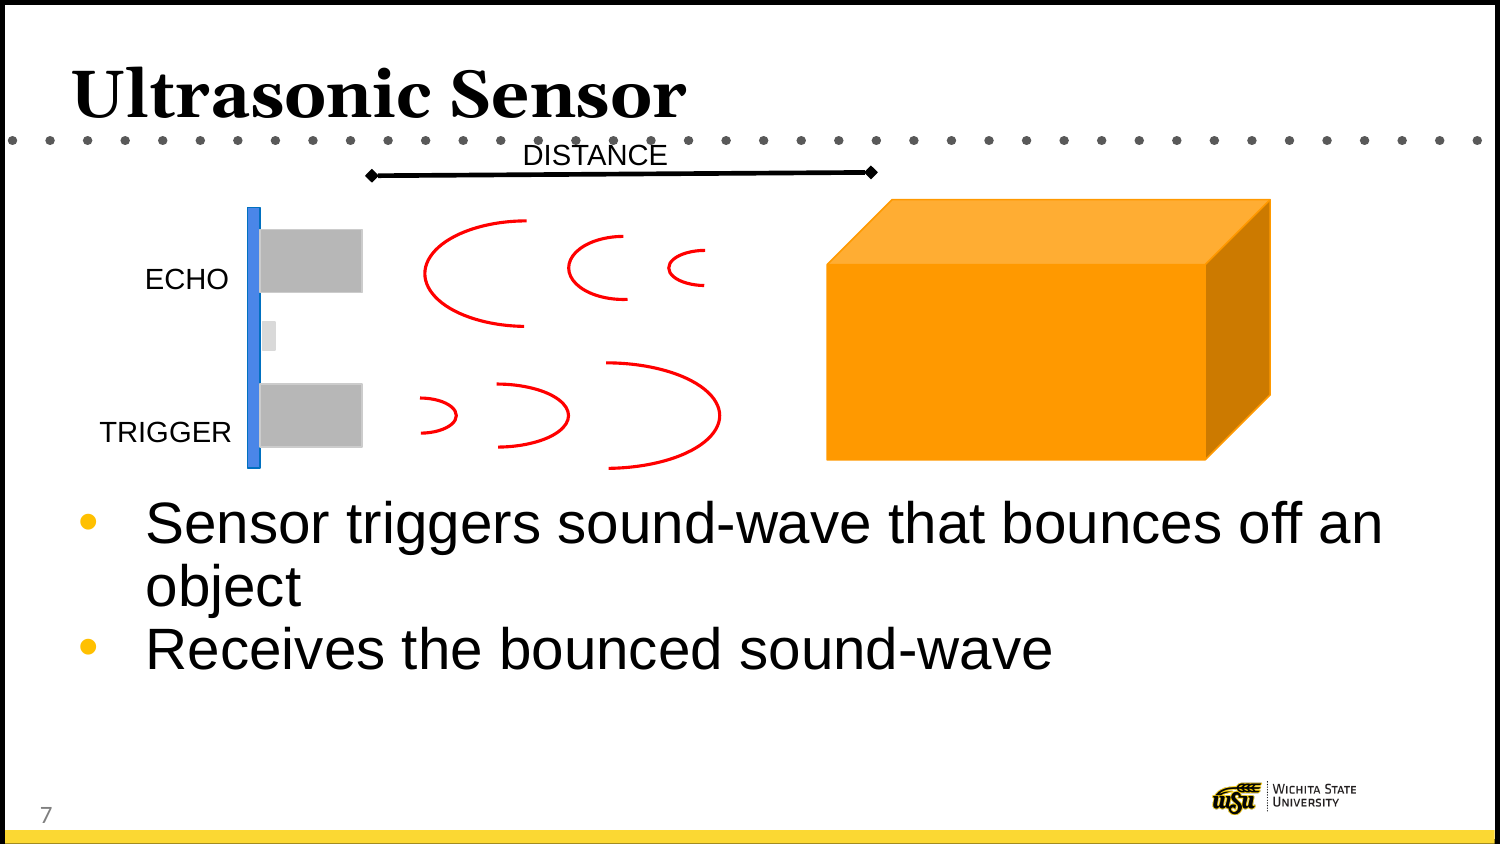

# Ultrasonic Sensor
DISTANCE

ECHO

TRIGGER
Sensor triggers sound-wave that bounces off an object
Receives the bounced sound-wave